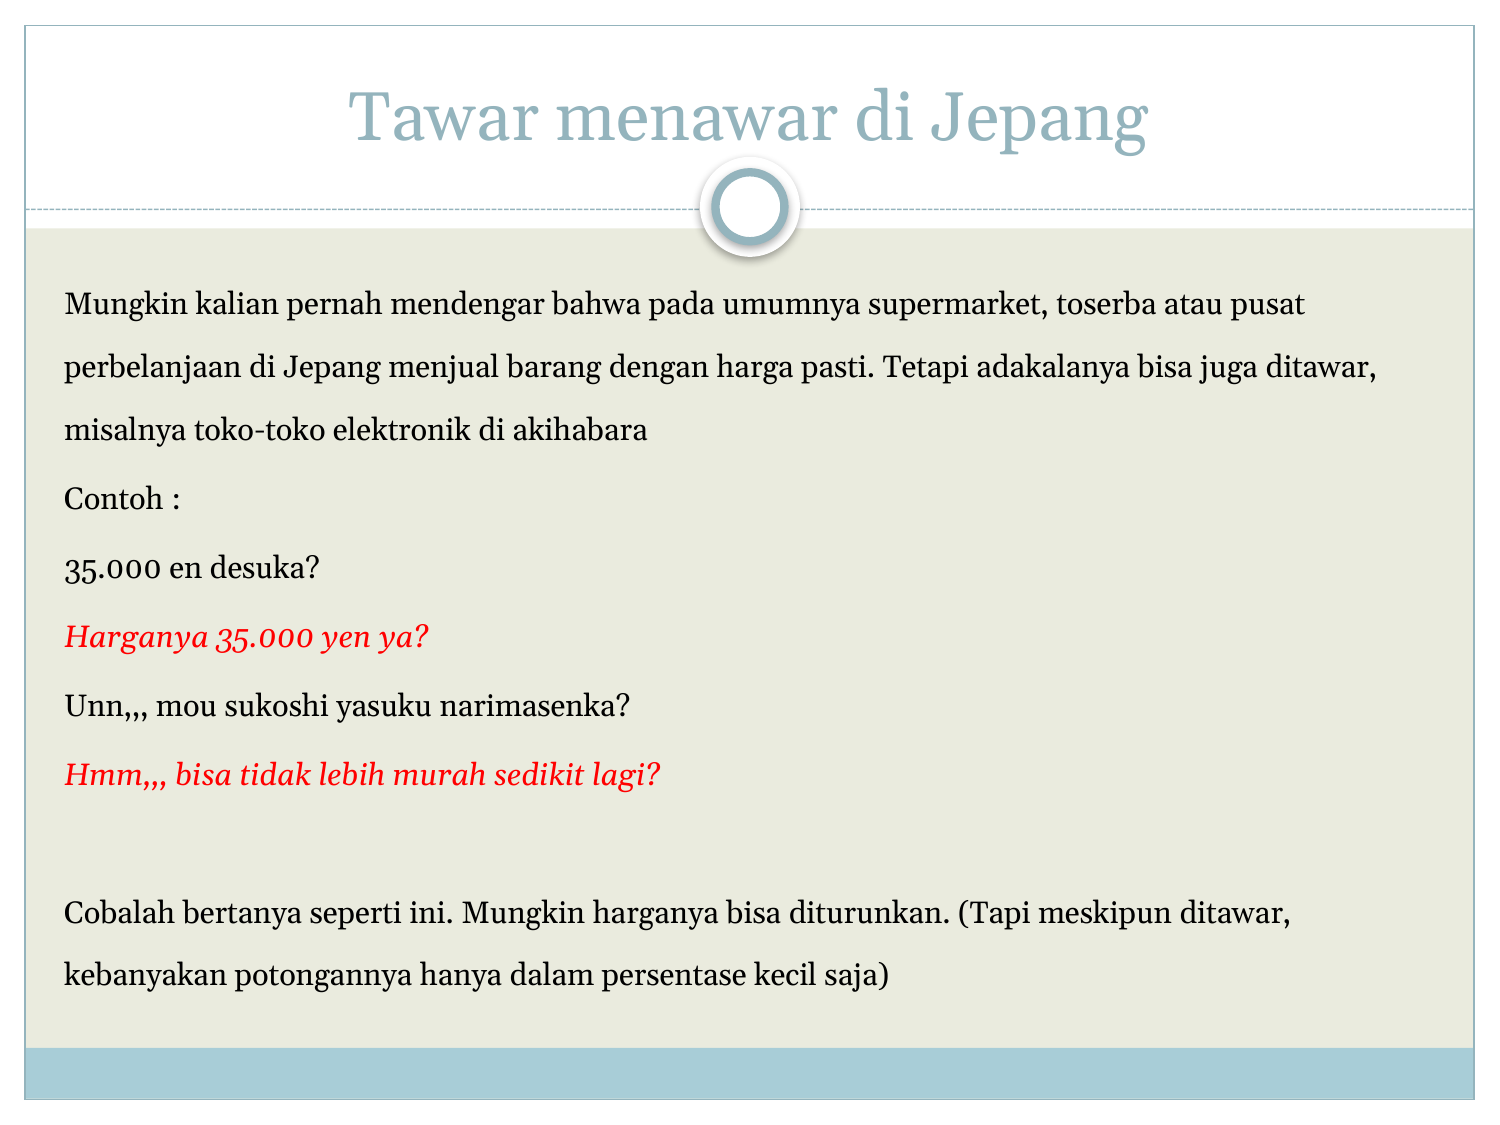

# Tawar menawar di Jepang
Mungkin kalian pernah mendengar bahwa pada umumnya supermarket, toserba atau pusat perbelanjaan di Jepang menjual barang dengan harga pasti. Tetapi adakalanya bisa juga ditawar, misalnya toko-toko elektronik di akihabara
Contoh :
35.000 en desuka?
Harganya 35.000 yen ya?
Unn,,, mou sukoshi yasuku narimasenka?
Hmm,,, bisa tidak lebih murah sedikit lagi?

Cobalah bertanya seperti ini. Mungkin harganya bisa diturunkan. (Tapi meskipun ditawar, kebanyakan potongannya hanya dalam persentase kecil saja)